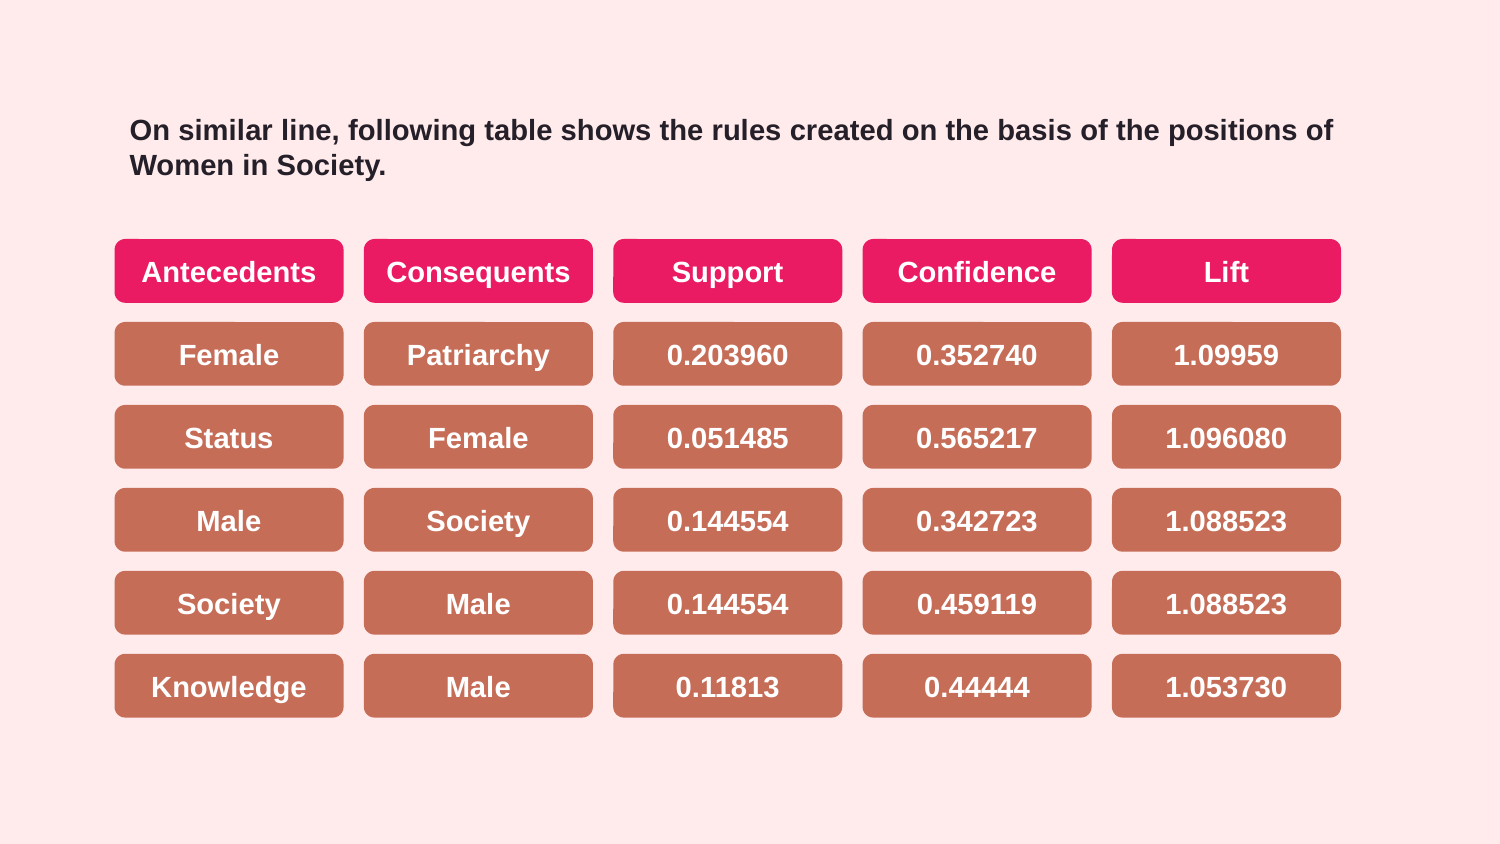

# On similar line, following table shows the rules created on the basis of the positions of Women in Society.
Antecedents
Female
Status
Male
Society
Knowledge
Consequents
Patriarchy
Female
Society
Male
Male
Support
0.203960
0.051485
0.144554
0.144554
0.11813
Confidence
0.352740
0.565217
0.342723
0.459119
0.44444
Lift
1.09959
1.096080
1.088523
1.088523
1.053730